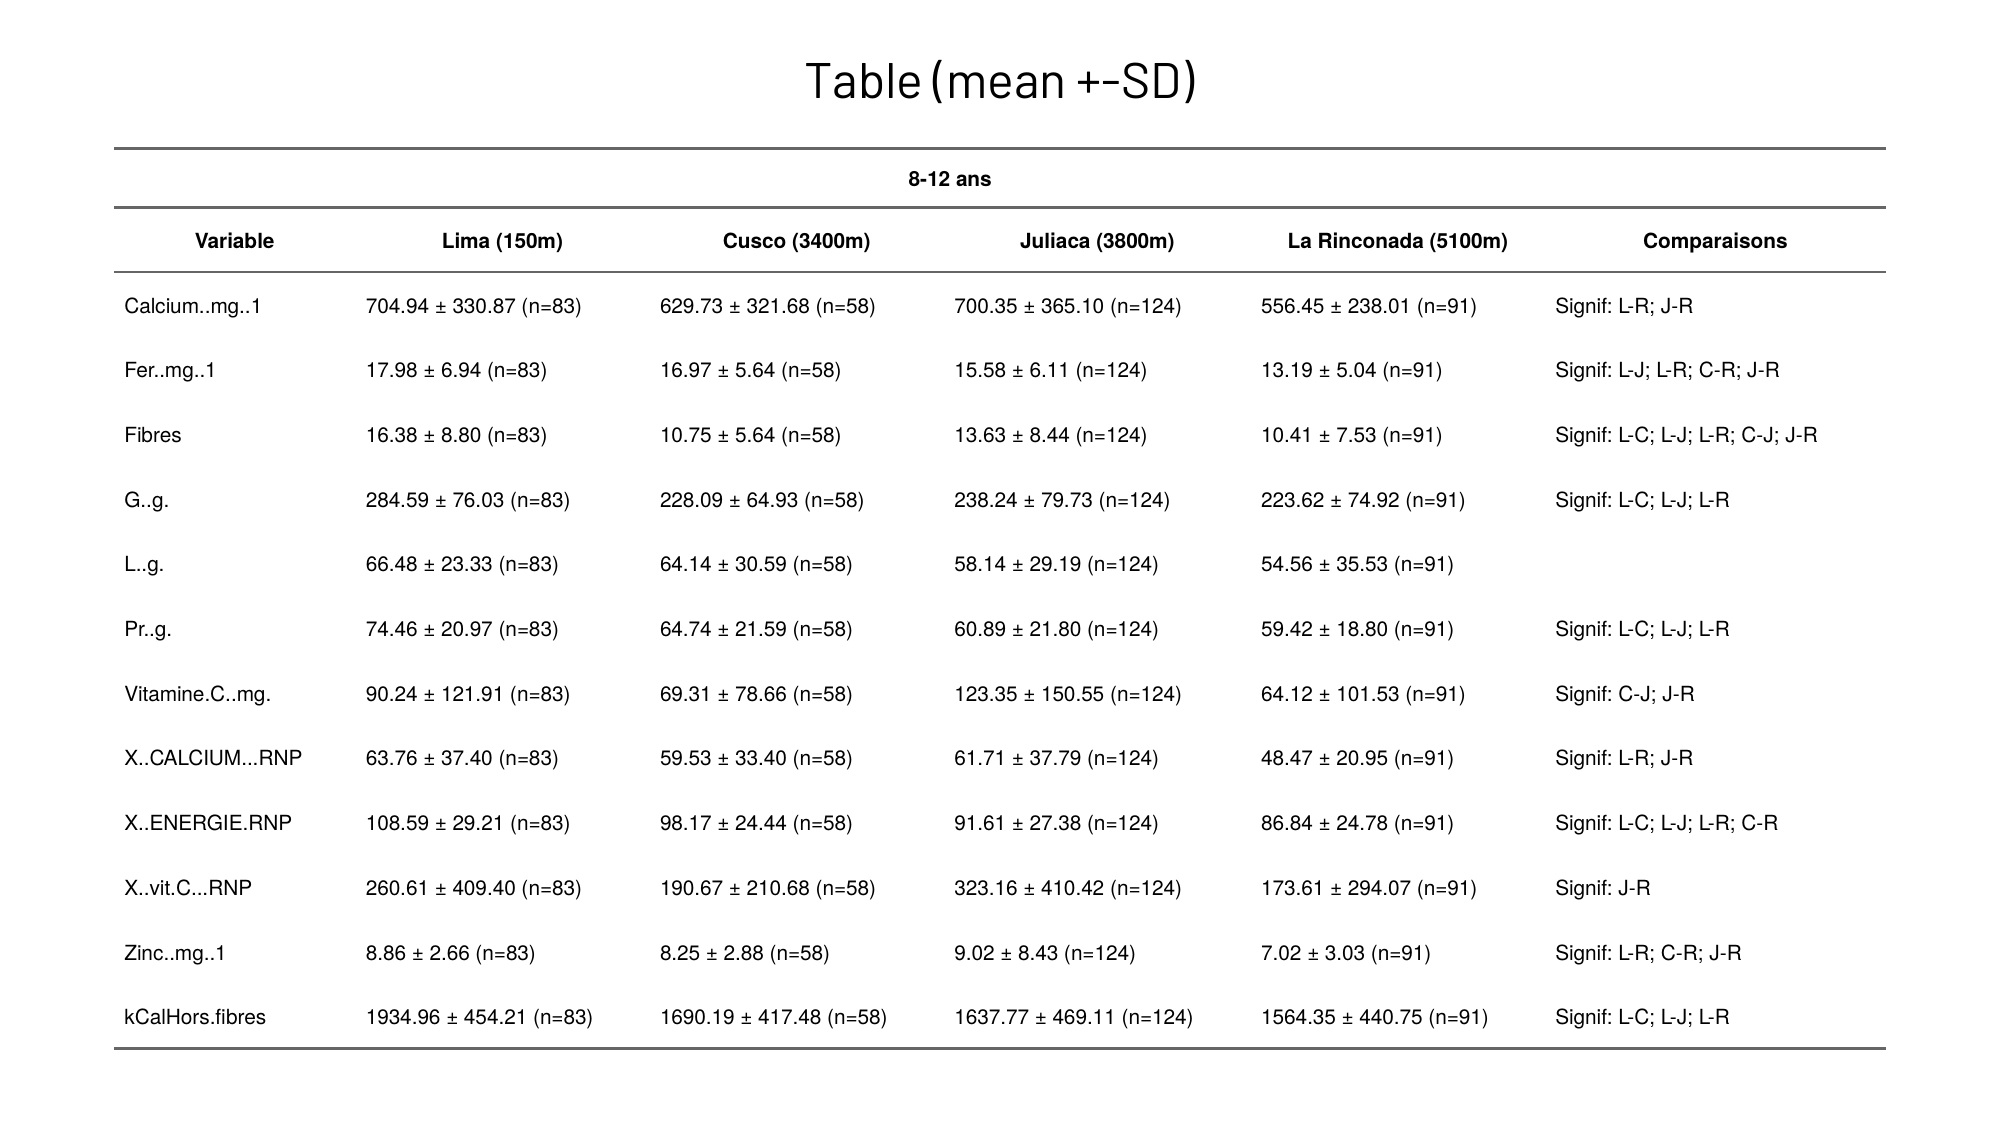

# Table (mean +-SD)
|  | 8-12 ans | 8-12 ans | 8-12 ans | 8-12 ans |  |
| --- | --- | --- | --- | --- | --- |
| Variable | Lima (150m) | Cusco (3400m) | Juliaca (3800m) | La Rinconada (5100m) | Comparaisons |
| Calcium..mg..1 | 704.94 ± 330.87 (n=83) | 629.73 ± 321.68 (n=58) | 700.35 ± 365.10 (n=124) | 556.45 ± 238.01 (n=91) | Signif: L-R; J-R |
| Fer..mg..1 | 17.98 ± 6.94 (n=83) | 16.97 ± 5.64 (n=58) | 15.58 ± 6.11 (n=124) | 13.19 ± 5.04 (n=91) | Signif: L-J; L-R; C-R; J-R |
| Fibres | 16.38 ± 8.80 (n=83) | 10.75 ± 5.64 (n=58) | 13.63 ± 8.44 (n=124) | 10.41 ± 7.53 (n=91) | Signif: L-C; L-J; L-R; C-J; J-R |
| G..g. | 284.59 ± 76.03 (n=83) | 228.09 ± 64.93 (n=58) | 238.24 ± 79.73 (n=124) | 223.62 ± 74.92 (n=91) | Signif: L-C; L-J; L-R |
| L..g. | 66.48 ± 23.33 (n=83) | 64.14 ± 30.59 (n=58) | 58.14 ± 29.19 (n=124) | 54.56 ± 35.53 (n=91) |  |
| Pr..g. | 74.46 ± 20.97 (n=83) | 64.74 ± 21.59 (n=58) | 60.89 ± 21.80 (n=124) | 59.42 ± 18.80 (n=91) | Signif: L-C; L-J; L-R |
| Vitamine.C..mg. | 90.24 ± 121.91 (n=83) | 69.31 ± 78.66 (n=58) | 123.35 ± 150.55 (n=124) | 64.12 ± 101.53 (n=91) | Signif: C-J; J-R |
| X..CALCIUM...RNP | 63.76 ± 37.40 (n=83) | 59.53 ± 33.40 (n=58) | 61.71 ± 37.79 (n=124) | 48.47 ± 20.95 (n=91) | Signif: L-R; J-R |
| X..ENERGIE.RNP | 108.59 ± 29.21 (n=83) | 98.17 ± 24.44 (n=58) | 91.61 ± 27.38 (n=124) | 86.84 ± 24.78 (n=91) | Signif: L-C; L-J; L-R; C-R |
| X..vit.C...RNP | 260.61 ± 409.40 (n=83) | 190.67 ± 210.68 (n=58) | 323.16 ± 410.42 (n=124) | 173.61 ± 294.07 (n=91) | Signif: J-R |
| Zinc..mg..1 | 8.86 ± 2.66 (n=83) | 8.25 ± 2.88 (n=58) | 9.02 ± 8.43 (n=124) | 7.02 ± 3.03 (n=91) | Signif: L-R; C-R; J-R |
| kCalHors.fibres | 1934.96 ± 454.21 (n=83) | 1690.19 ± 417.48 (n=58) | 1637.77 ± 469.11 (n=124) | 1564.35 ± 440.75 (n=91) | Signif: L-C; L-J; L-R |